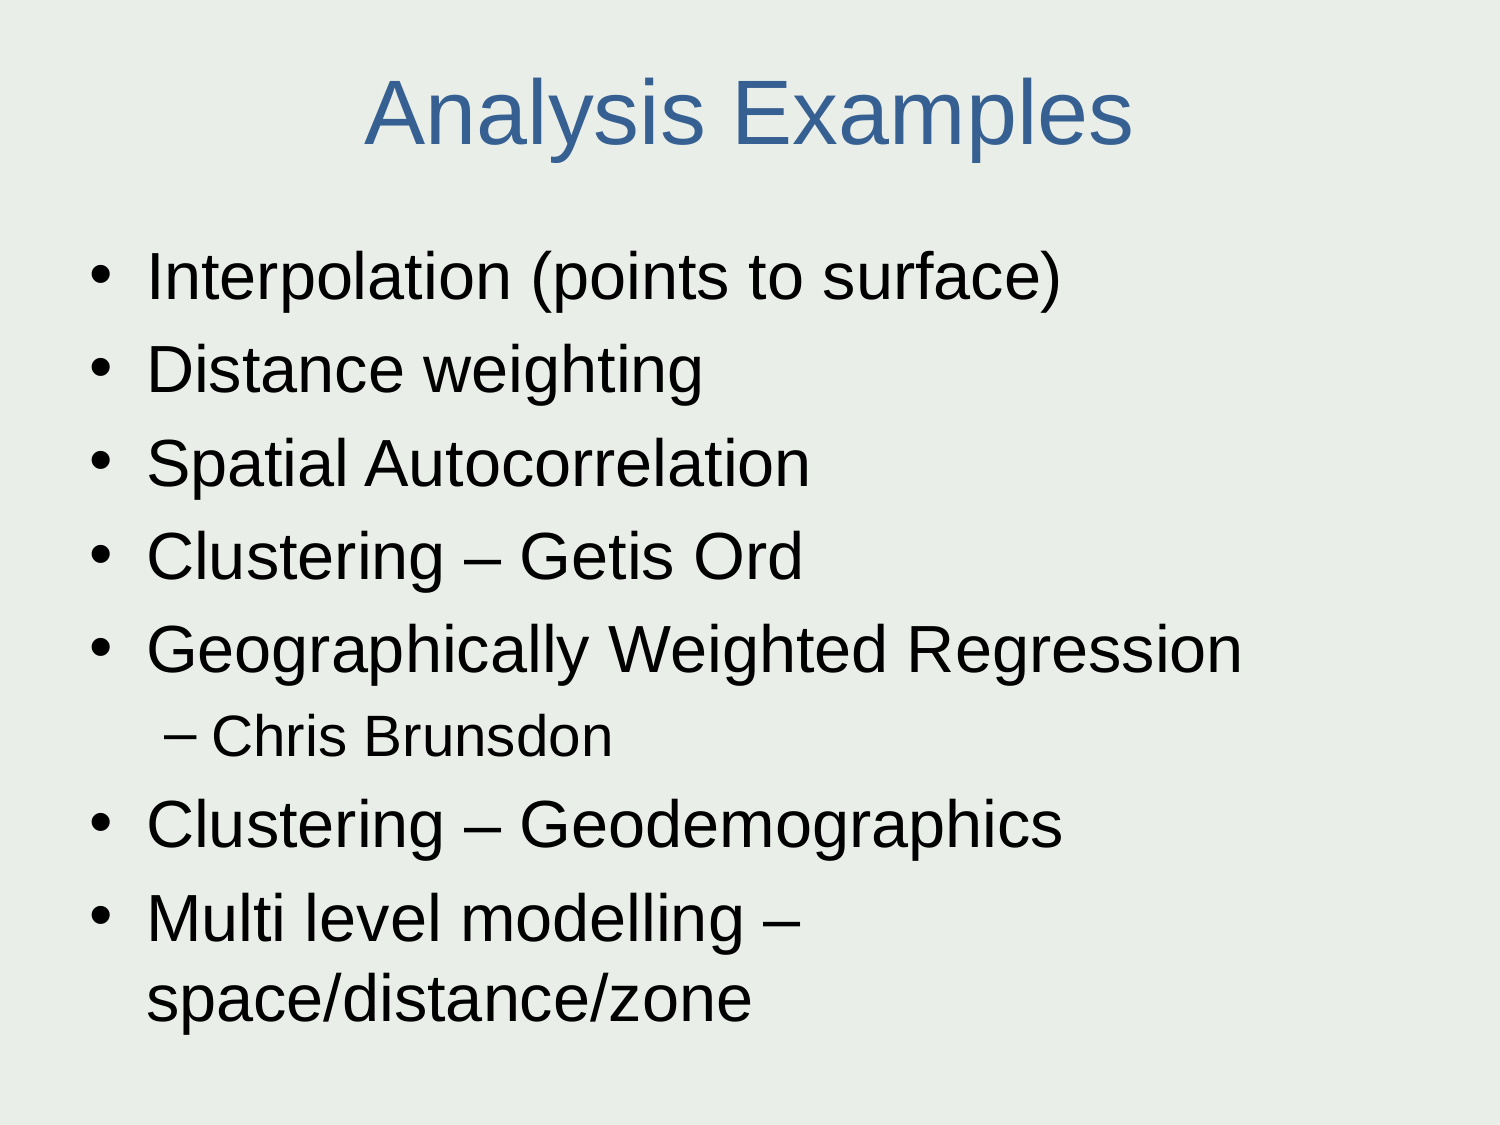

# Analysis Examples
Interpolation (points to surface)
Distance weighting
Spatial Autocorrelation
Clustering – Getis Ord
Geographically Weighted Regression
Chris Brunsdon
Clustering – Geodemographics
Multi level modelling – space/distance/zone